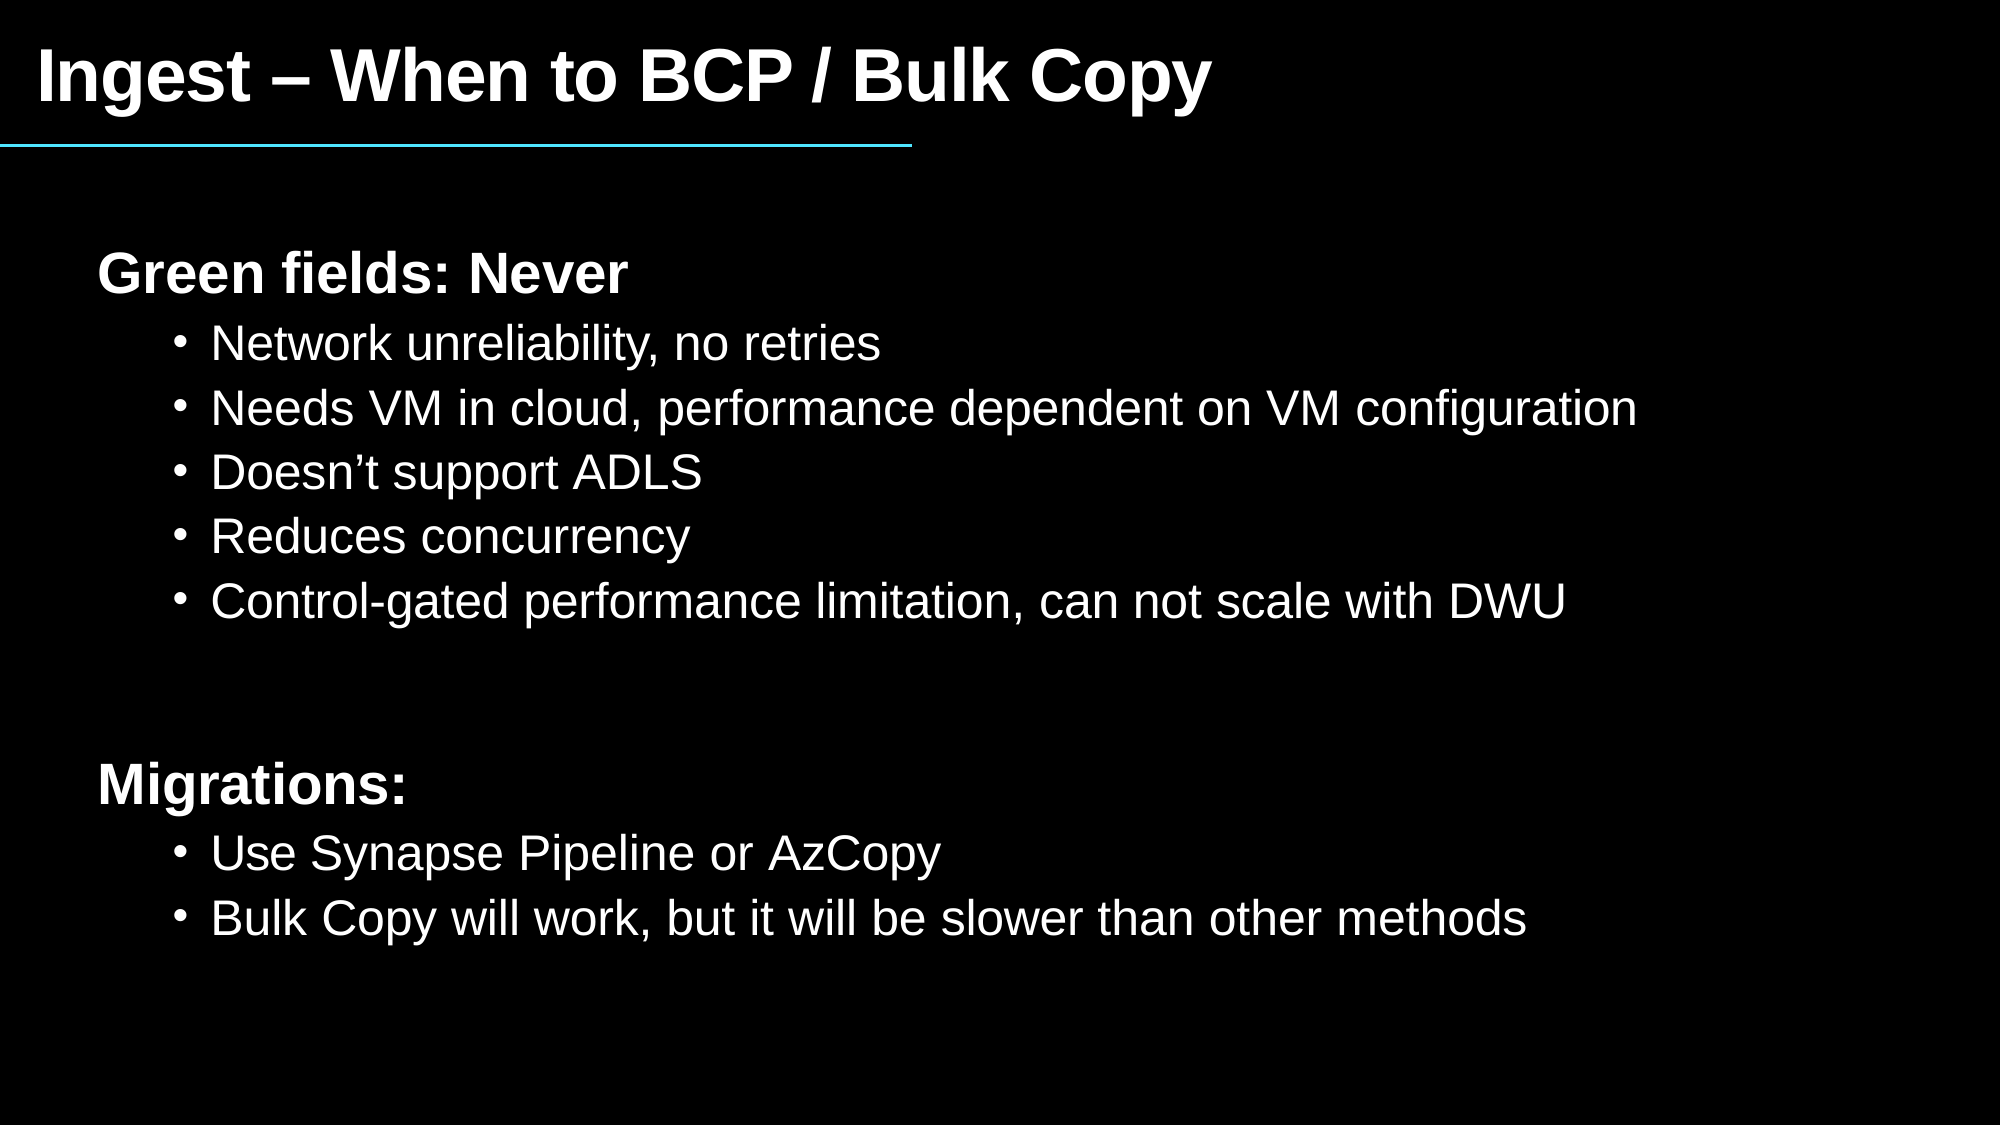

Ingest – When to BCP / Bulk Copy
Green fields: Never
Network unreliability, no retries
Needs VM in cloud, performance dependent on VM configuration
Doesn’t support ADLS
Reduces concurrency
Control-gated performance limitation, can not scale with DWU

Migrations:
Use Synapse Pipeline or AzCopy
Bulk Copy will work, but it will be slower than other methods